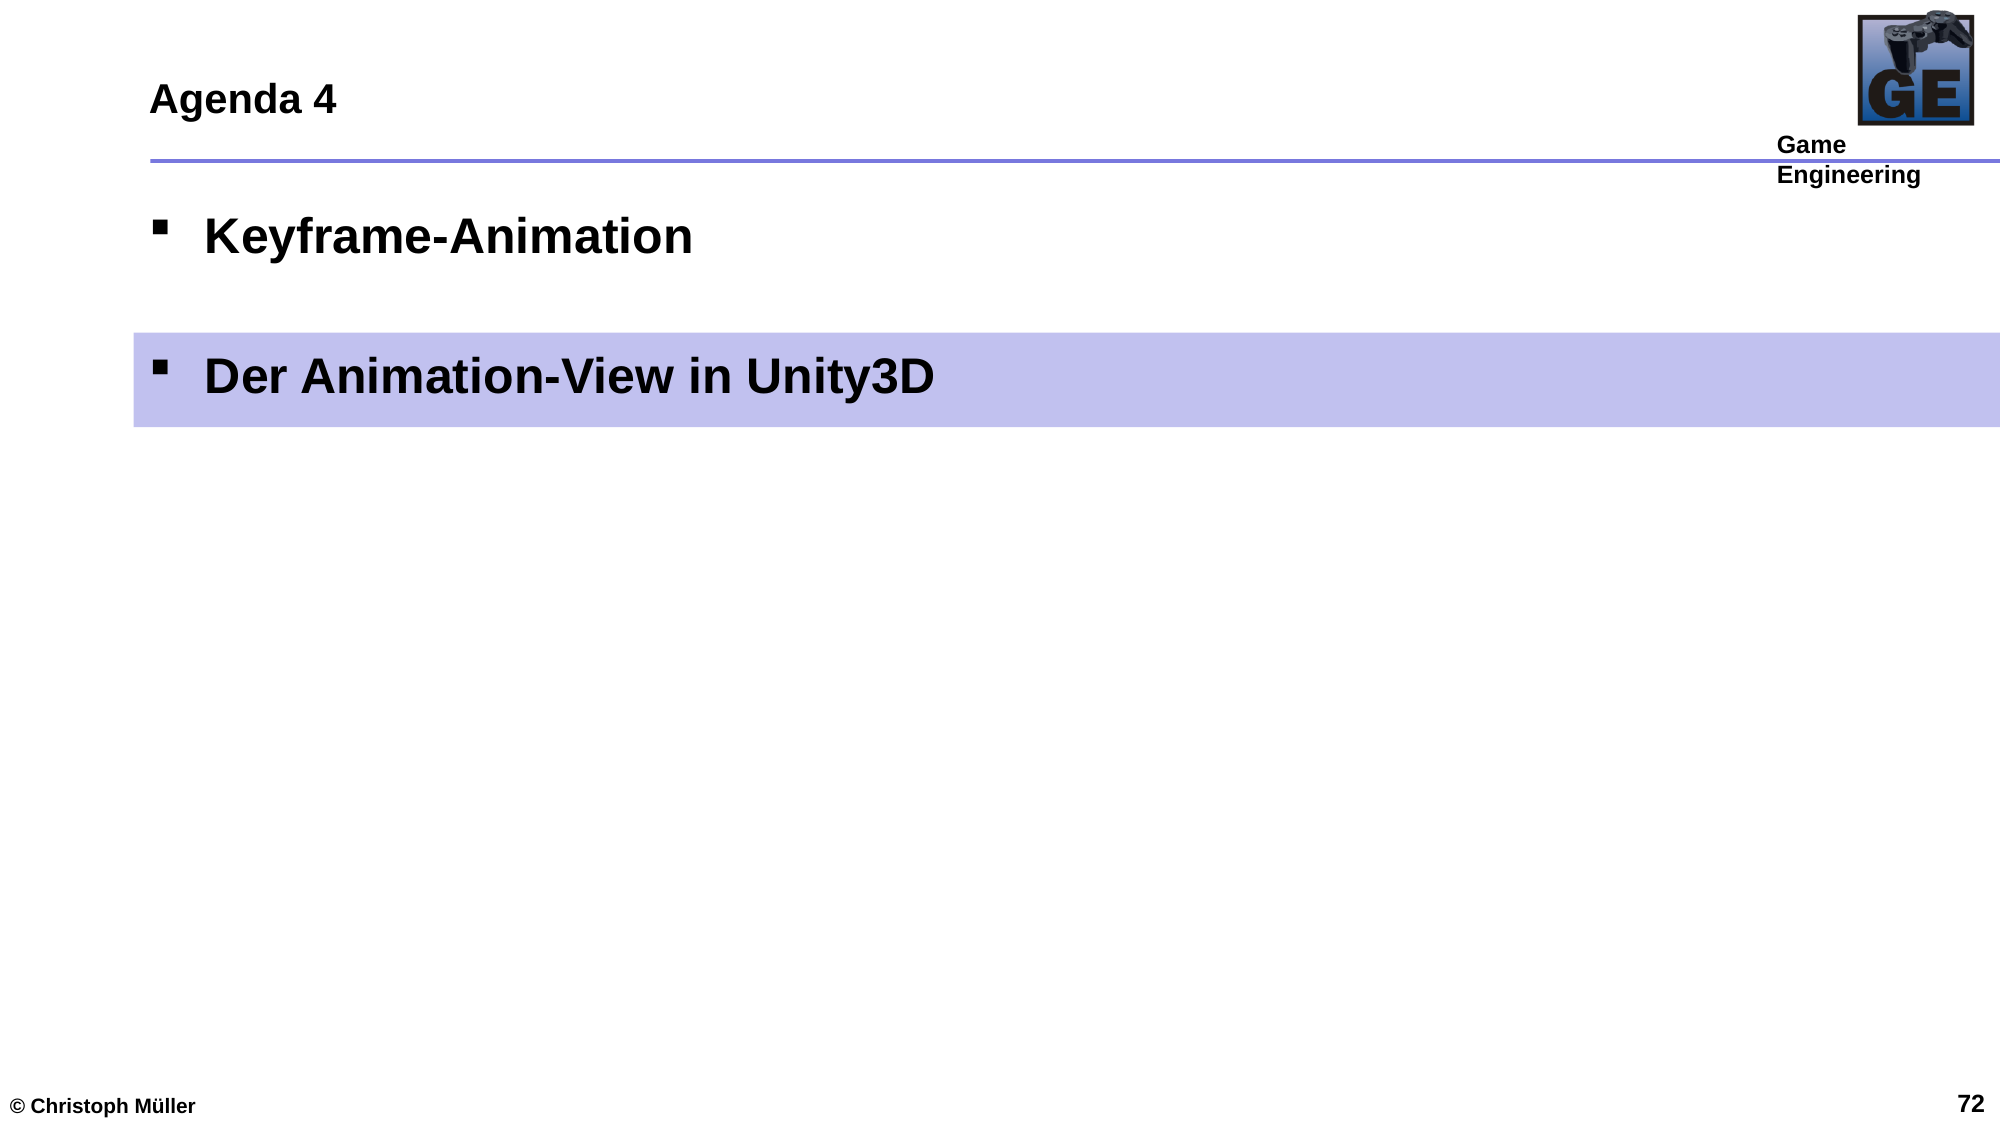

# Agenda 4
Keyframe-Animation

Der Animation-View in Unity3D